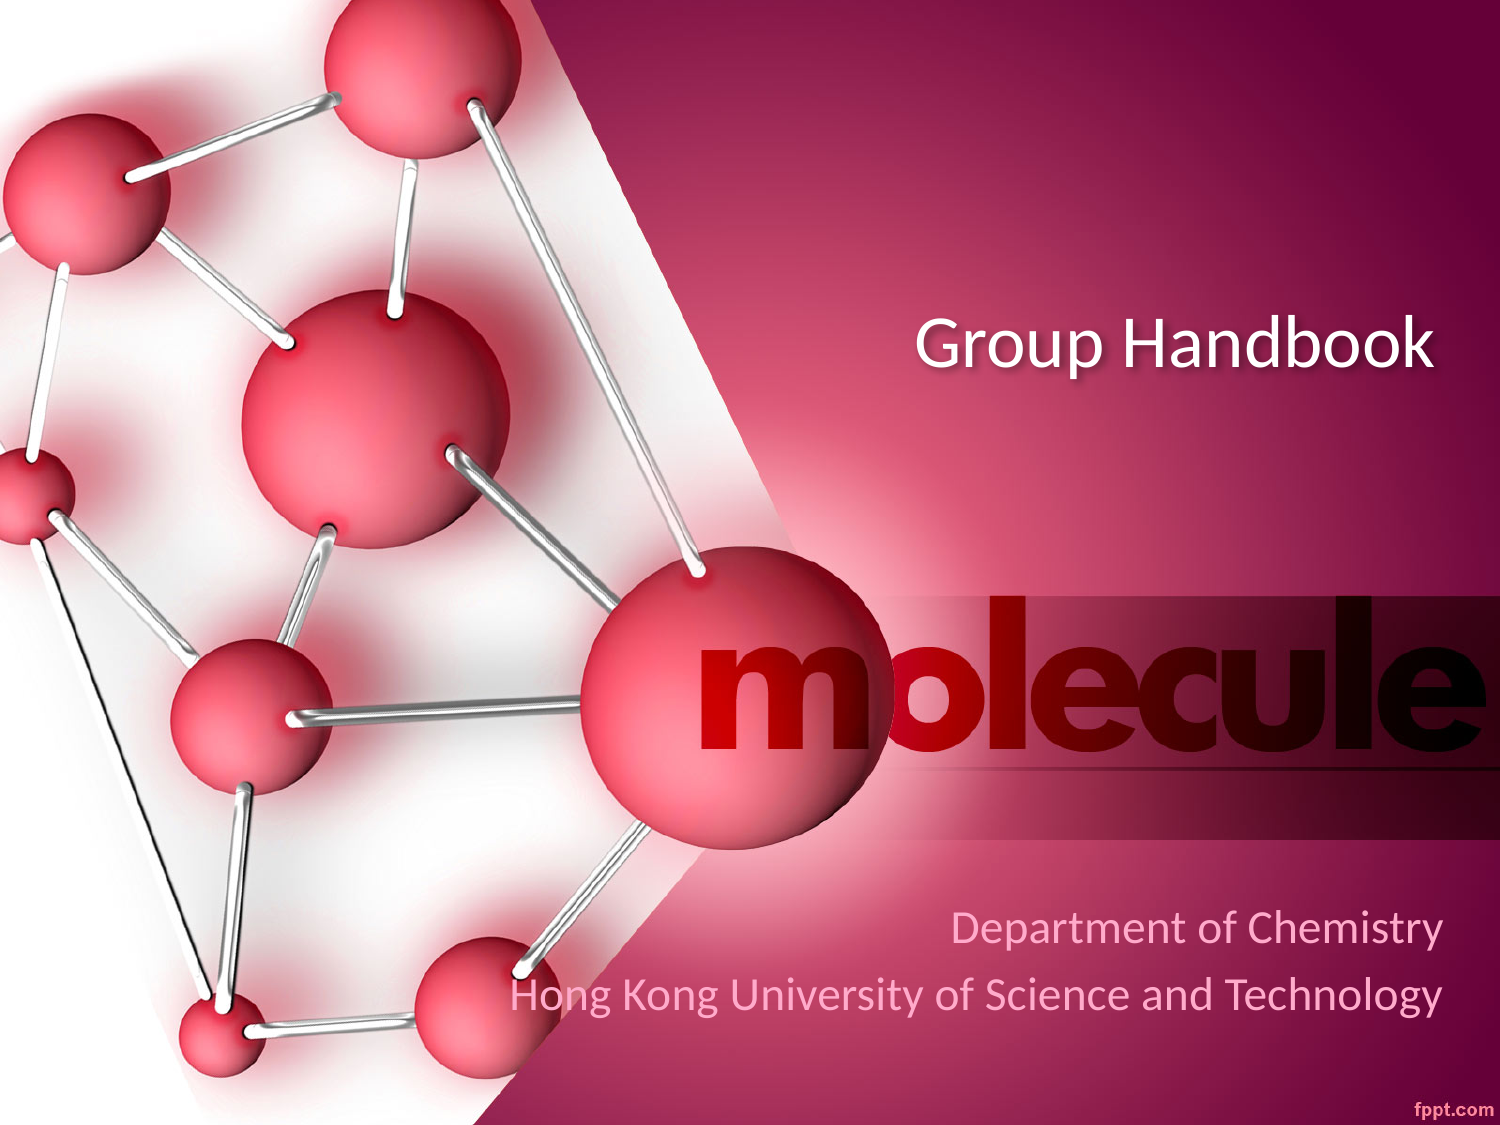

# Group Handbook
Department of Chemistry
Hong Kong University of Science and Technology